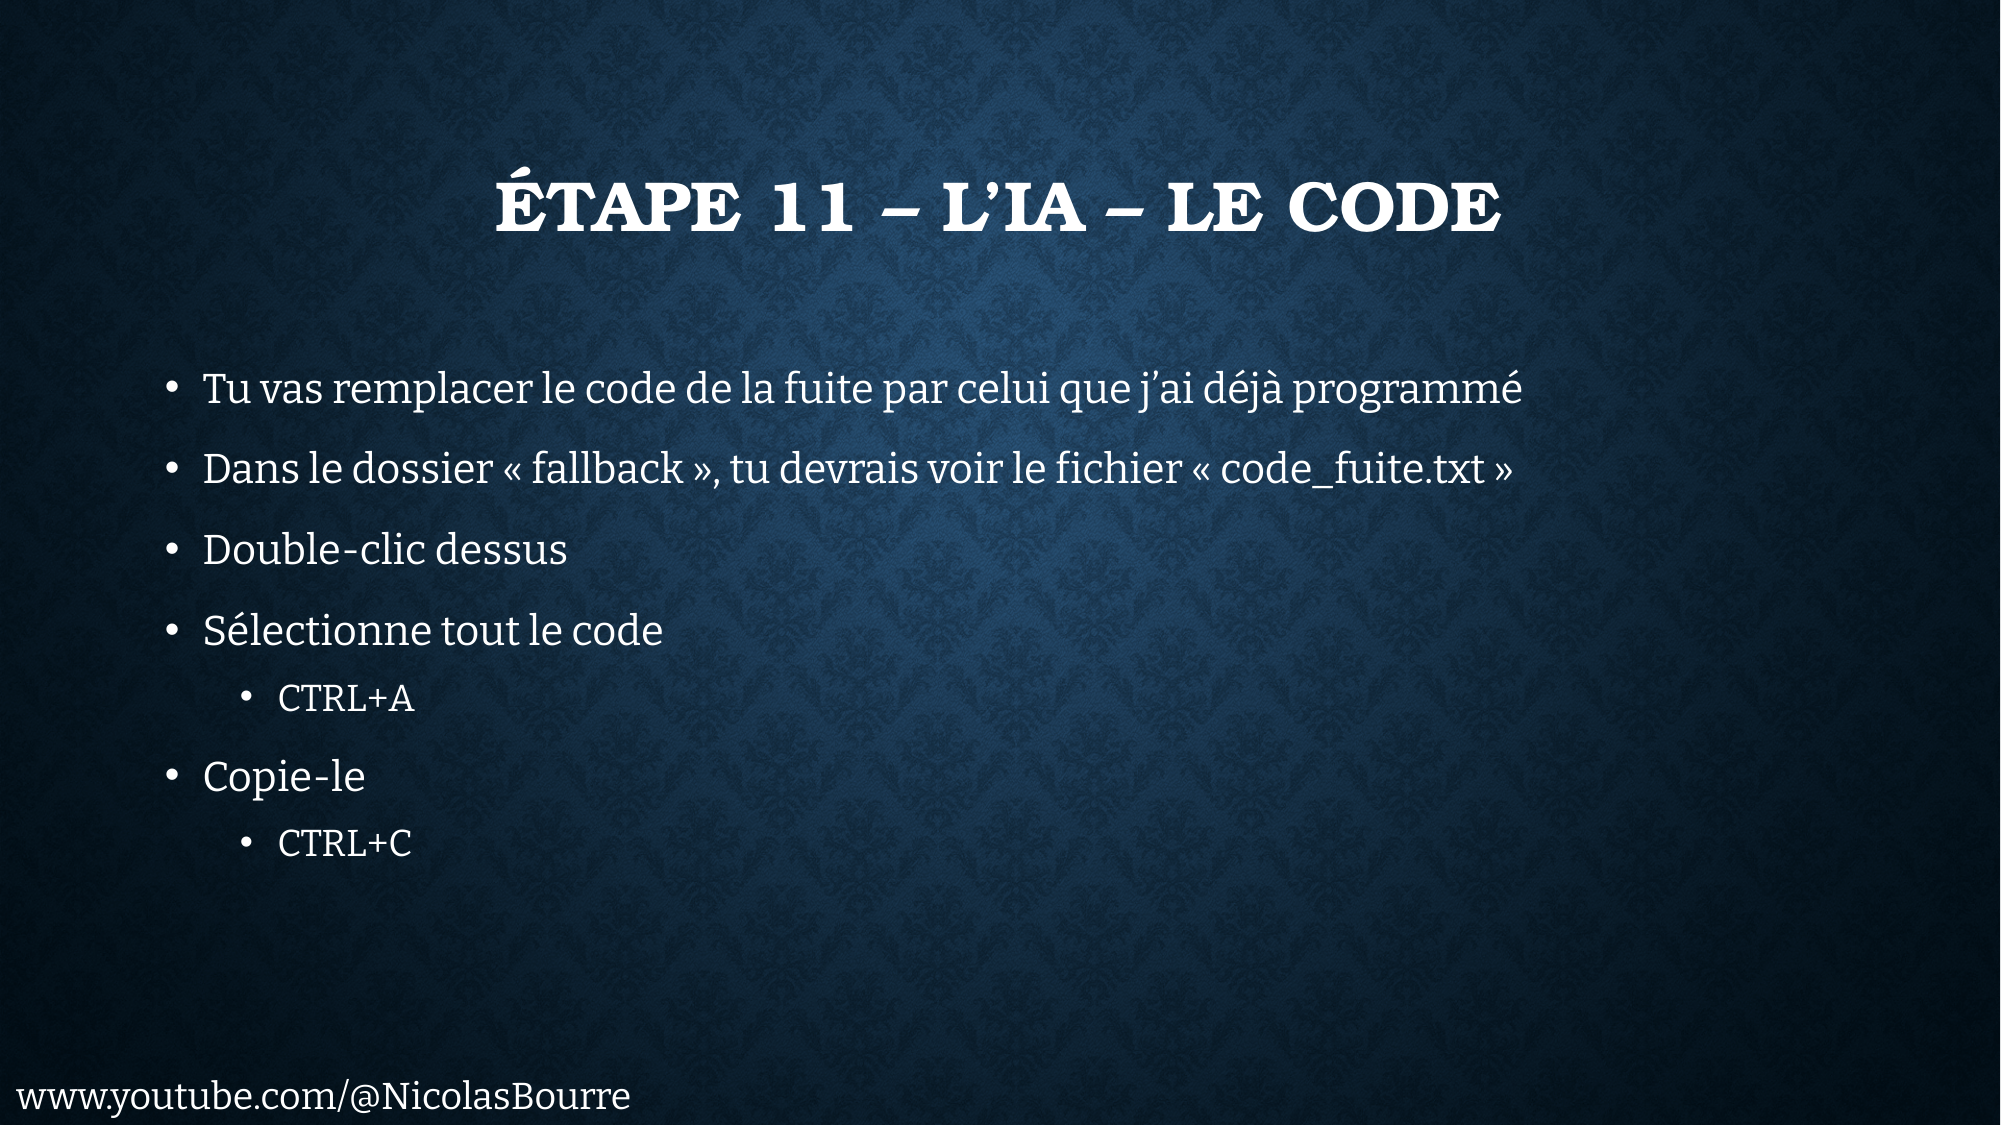

# Étape 11 – l’IA – Le code
Tu vas remplacer le code de la fuite par celui que j’ai déjà programmé
Dans le dossier « fallback », tu devrais voir le fichier « code_fuite.txt »
Double-clic dessus
Sélectionne tout le code
CTRL+A
Copie-le
CTRL+C